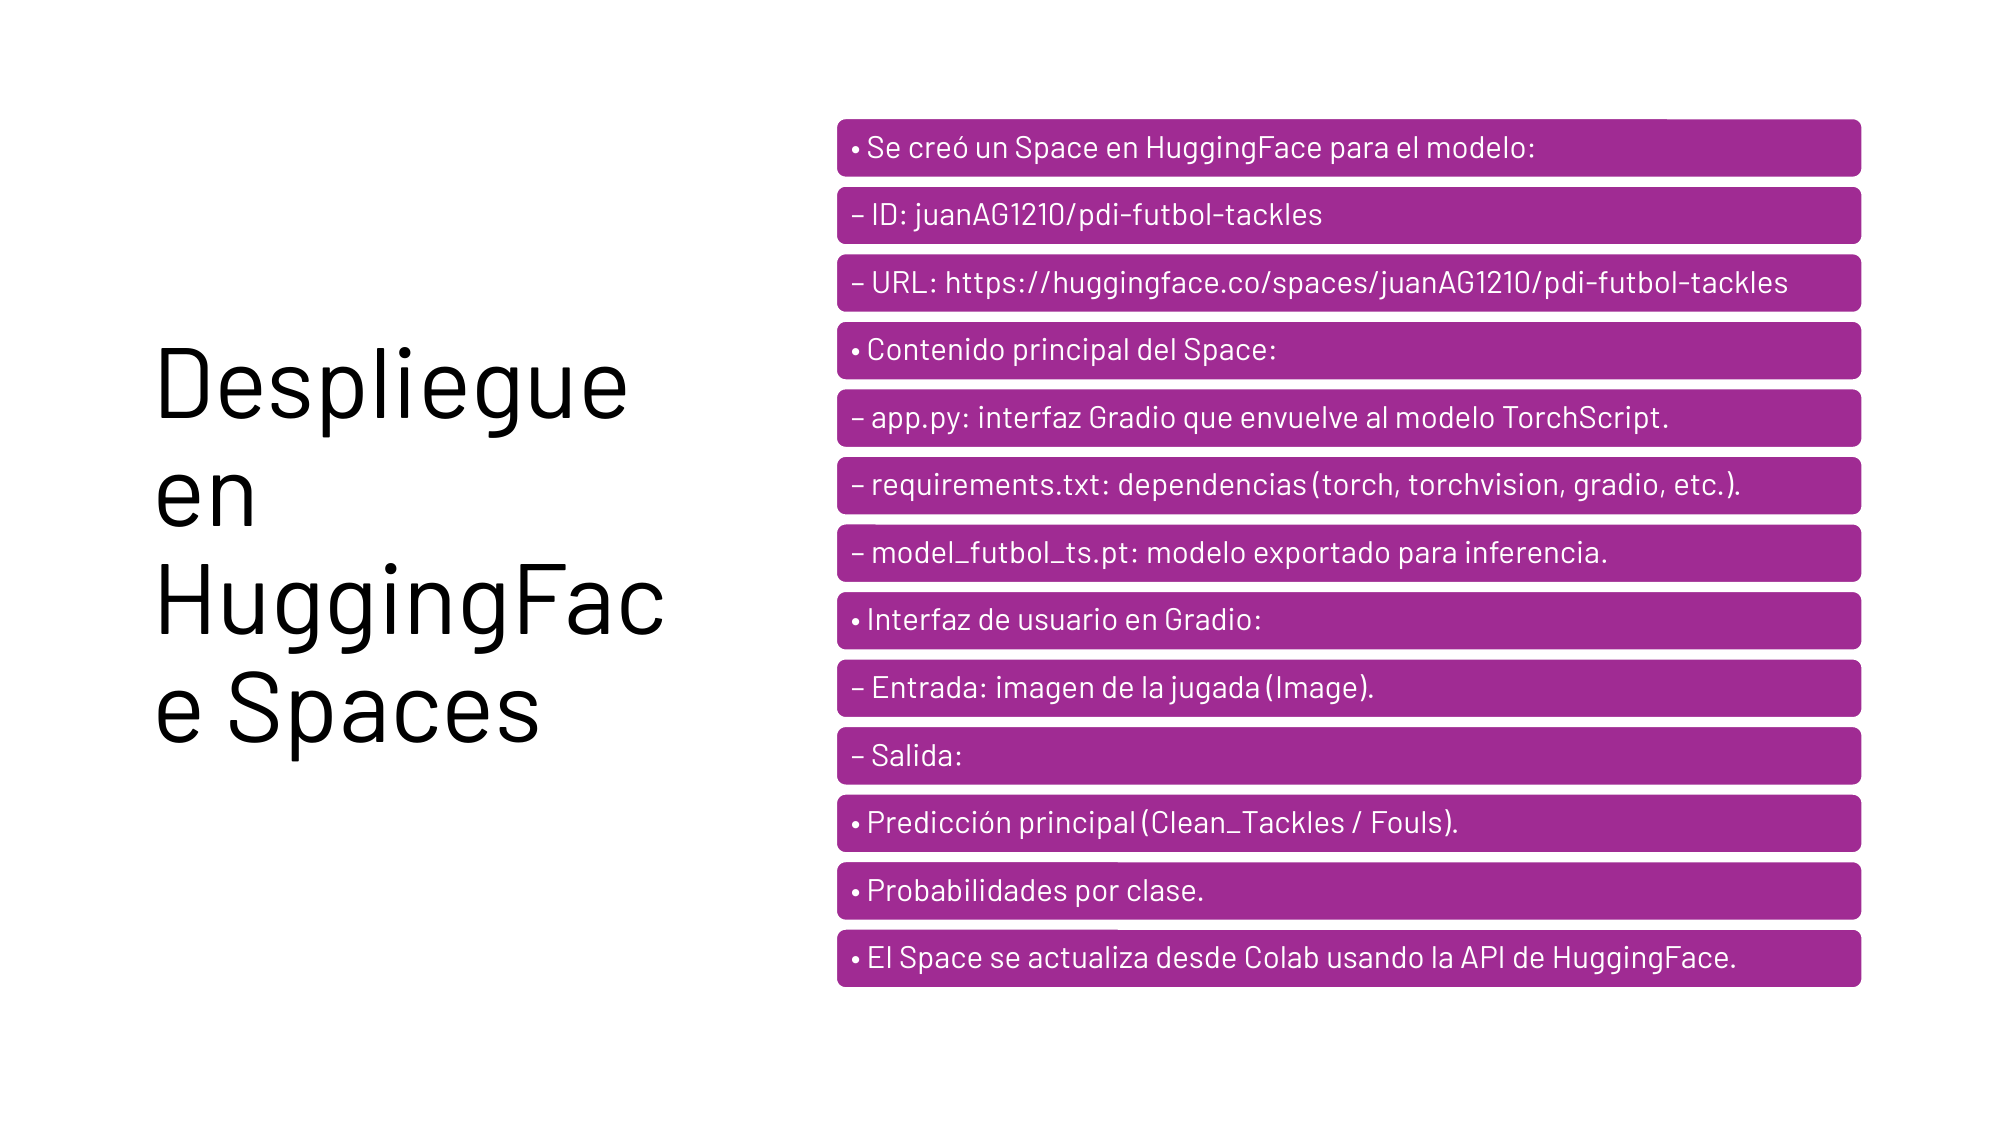

# Despliegue en HuggingFace Spaces
• Se creó un Space en HuggingFace para el modelo:
– ID: juanAG1210/pdi-futbol-tackles
– URL: https://huggingface.co/spaces/juanAG1210/pdi-futbol-tackles
• Contenido principal del Space:
– app.py: interfaz Gradio que envuelve al modelo TorchScript.
– requirements.txt: dependencias (torch, torchvision, gradio, etc.).
– model_futbol_ts.pt: modelo exportado para inferencia.
• Interfaz de usuario en Gradio:
– Entrada: imagen de la jugada (Image).
– Salida:
• Predicción principal (Clean_Tackles / Fouls).
• Probabilidades por clase.
• El Space se actualiza desde Colab usando la API de HuggingFace.